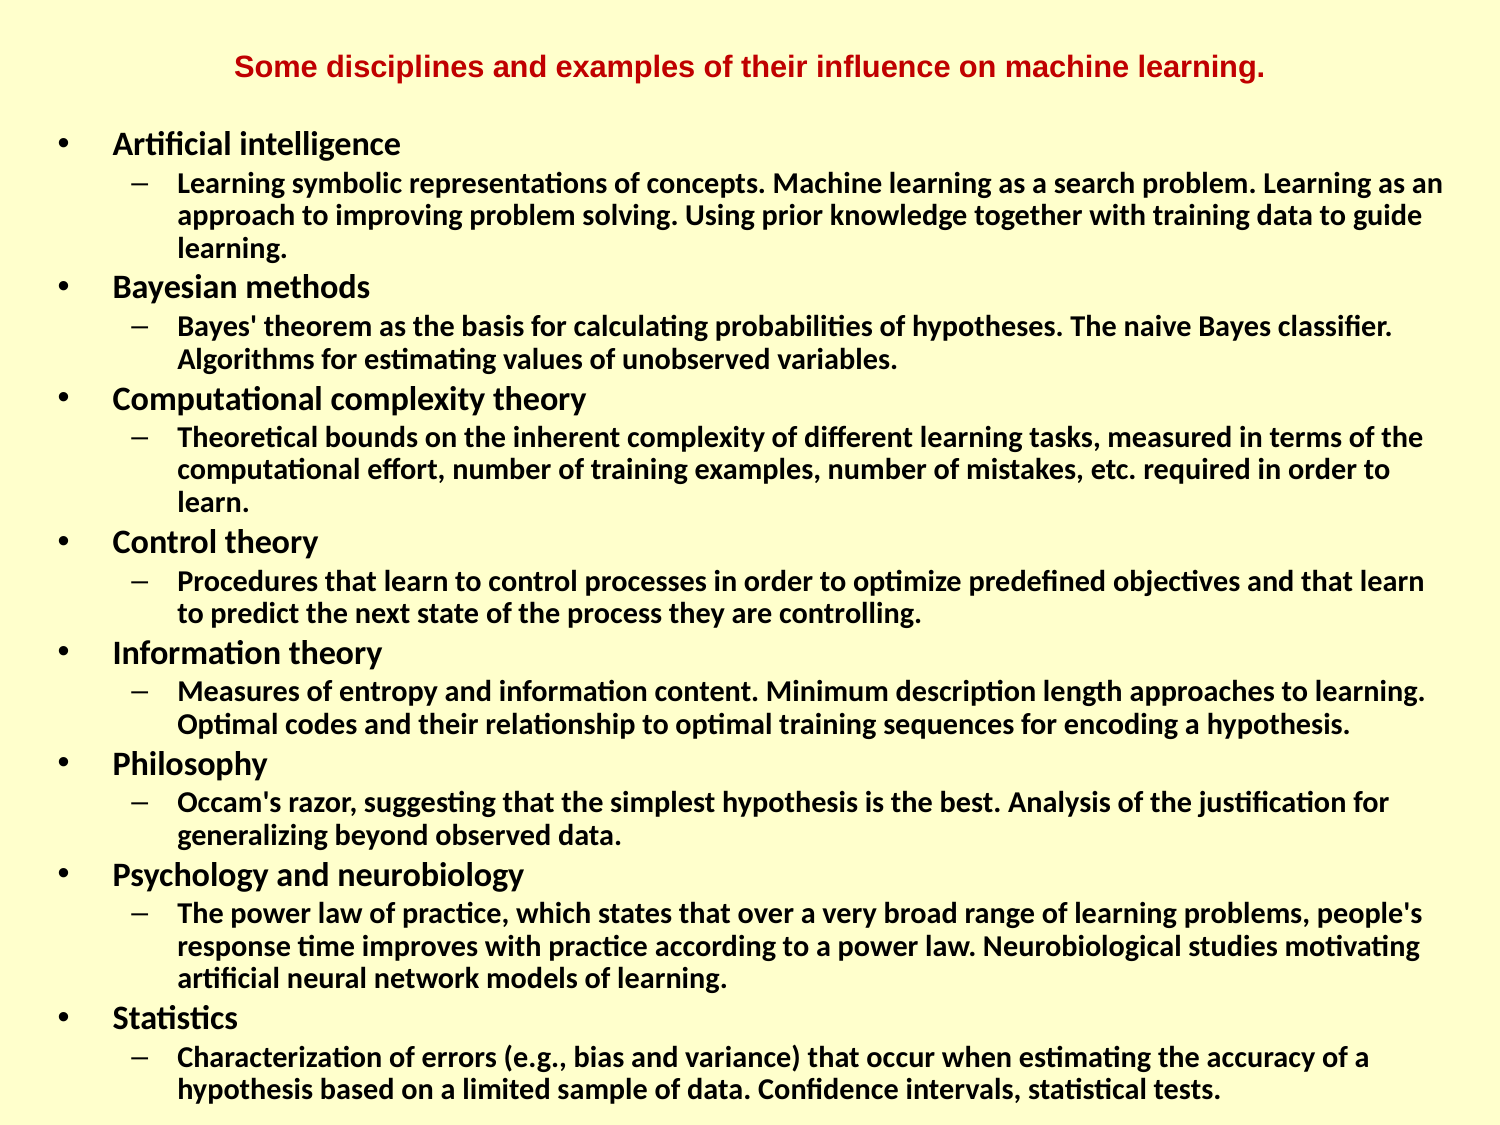

# Some disciplines and examples of their influence on machine learning.
Artificial intelligence
Learning symbolic representations of concepts. Machine learning as a search problem. Learning as an approach to improving problem solving. Using prior knowledge together with training data to guide learning.
Bayesian methods
Bayes' theorem as the basis for calculating probabilities of hypotheses. The naive Bayes classifier. Algorithms for estimating values of unobserved variables.
Computational complexity theory
Theoretical bounds on the inherent complexity of different learning tasks, measured in terms of the computational effort, number of training examples, number of mistakes, etc. required in order to learn.
Control theory
Procedures that learn to control processes in order to optimize predefined objectives and that learn to predict the next state of the process they are controlling.
Information theory
Measures of entropy and information content. Minimum description length approaches to learning. Optimal codes and their relationship to optimal training sequences for encoding a hypothesis.
Philosophy
Occam's razor, suggesting that the simplest hypothesis is the best. Analysis of the justification for generalizing beyond observed data.
Psychology and neurobiology
The power law of practice, which states that over a very broad range of learning problems, people's response time improves with practice according to a power law. Neurobiological studies motivating artificial neural network models of learning.
Statistics
Characterization of errors (e.g., bias and variance) that occur when estimating the accuracy of a hypothesis based on a limited sample of data. Confidence intervals, statistical tests.